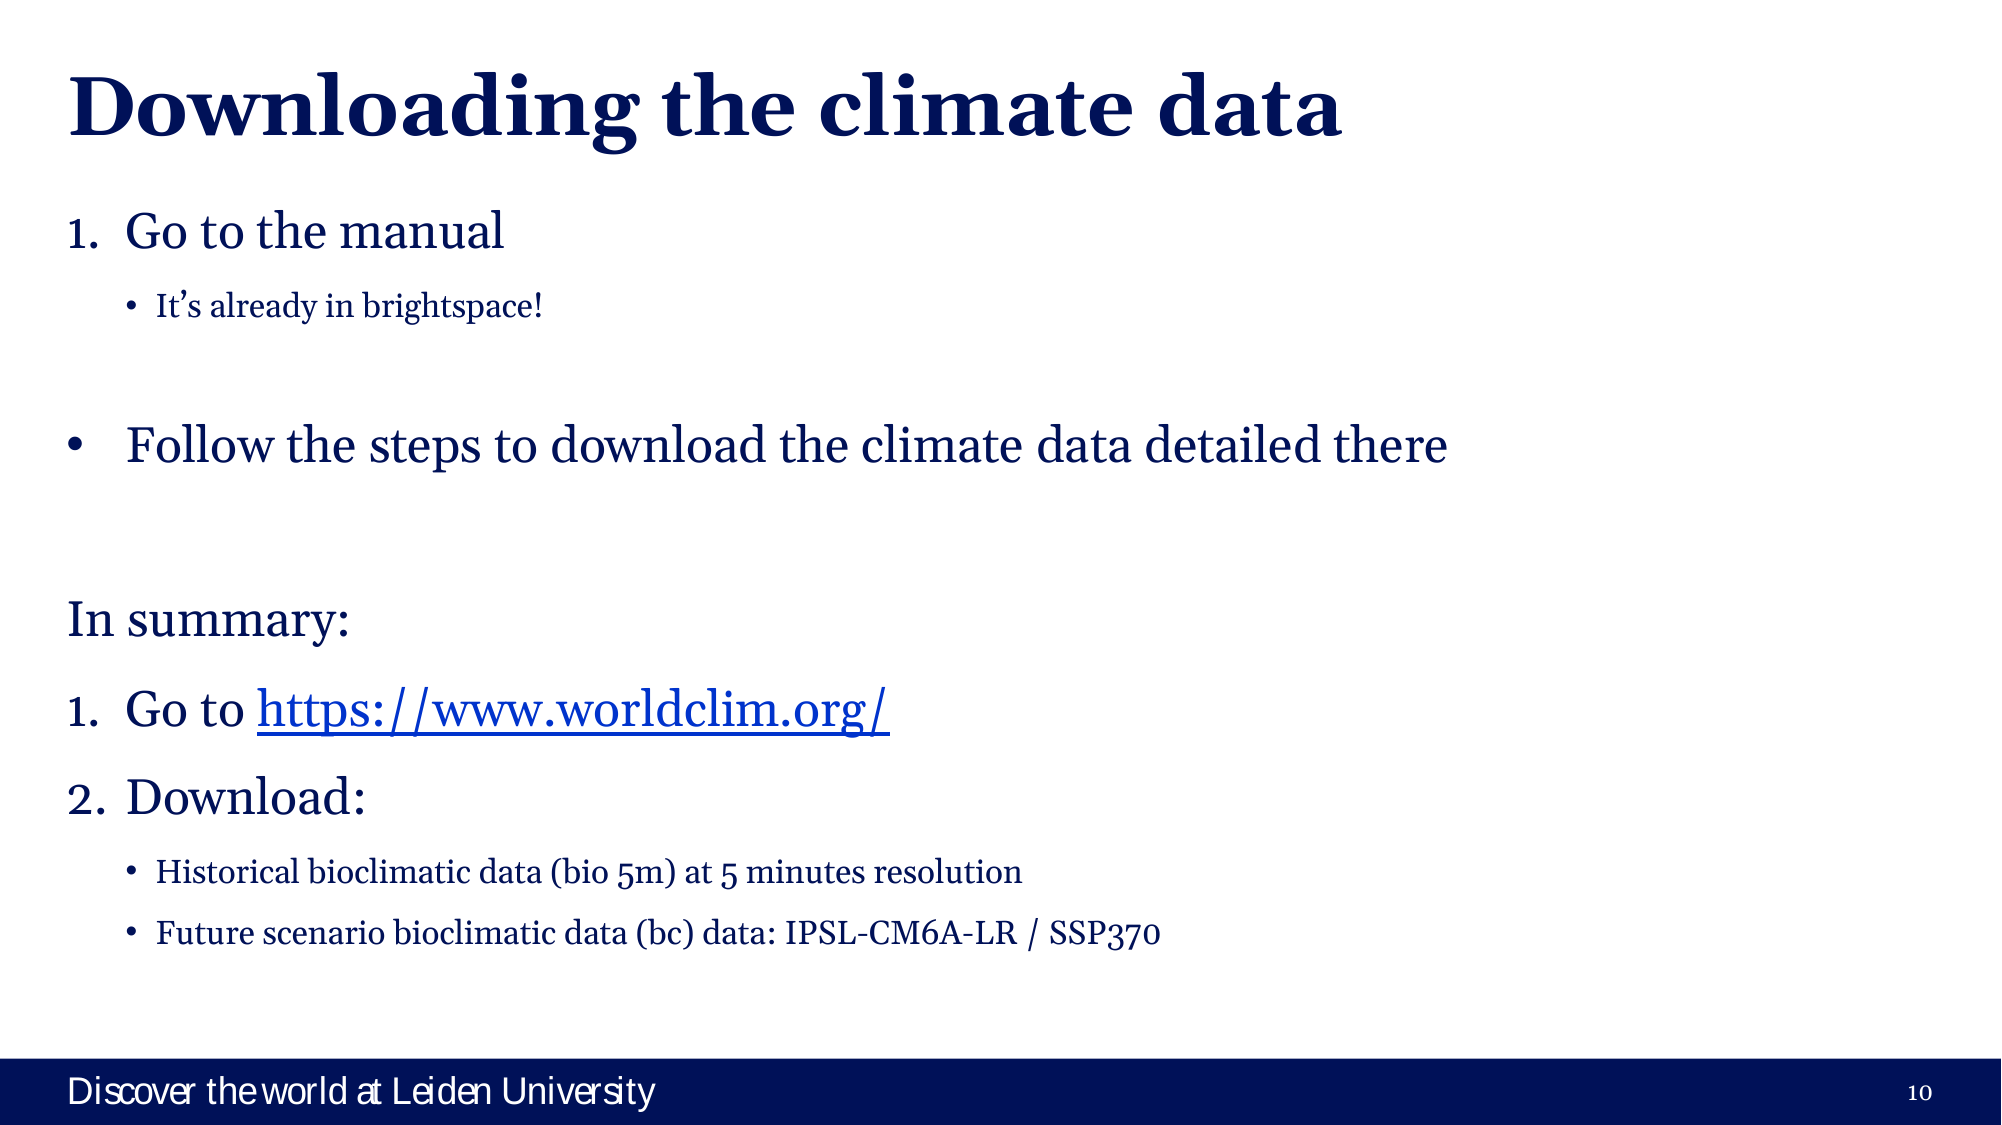

# Downloading the climate data
Go to the manual
It’s already in brightspace!

Follow the steps to download the climate data detailed there

In summary:
Go to https://www.worldclim.org/
Download:
Historical bioclimatic data (bio 5m) at 5 minutes resolution
Future scenario bioclimatic data (bc) data: IPSL-CM6A-LR / SSP370
10